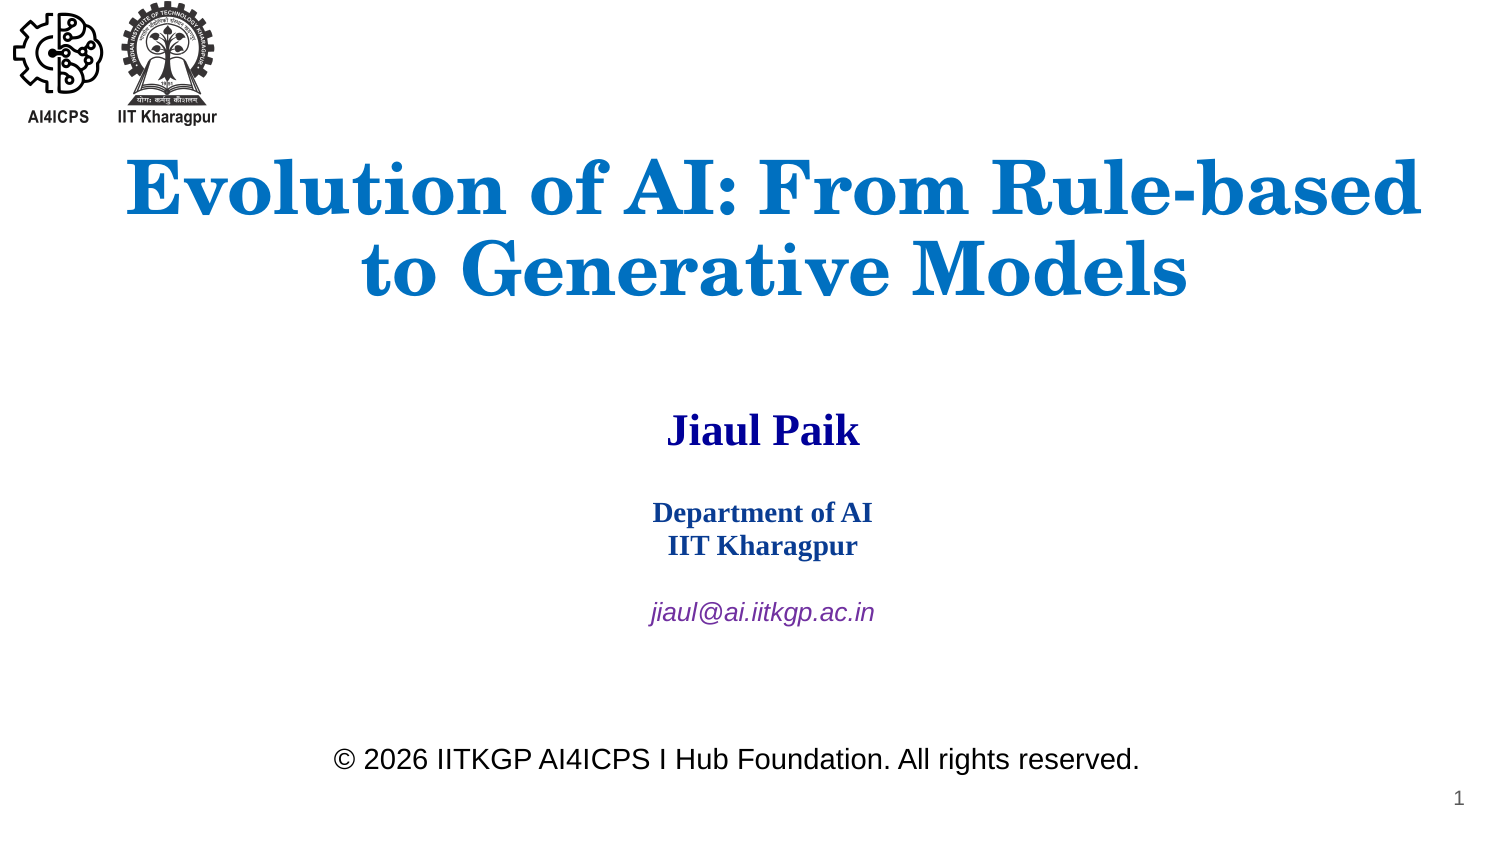

# Evolution of AI: From Rule-based to Generative Models
Jiaul Paik

Department of AI
IIT Kharagpur

jiaul@ai.iitkgp.ac.in
© 2026 IITKGP AI4ICPS I Hub Foundation. All rights reserved.
1